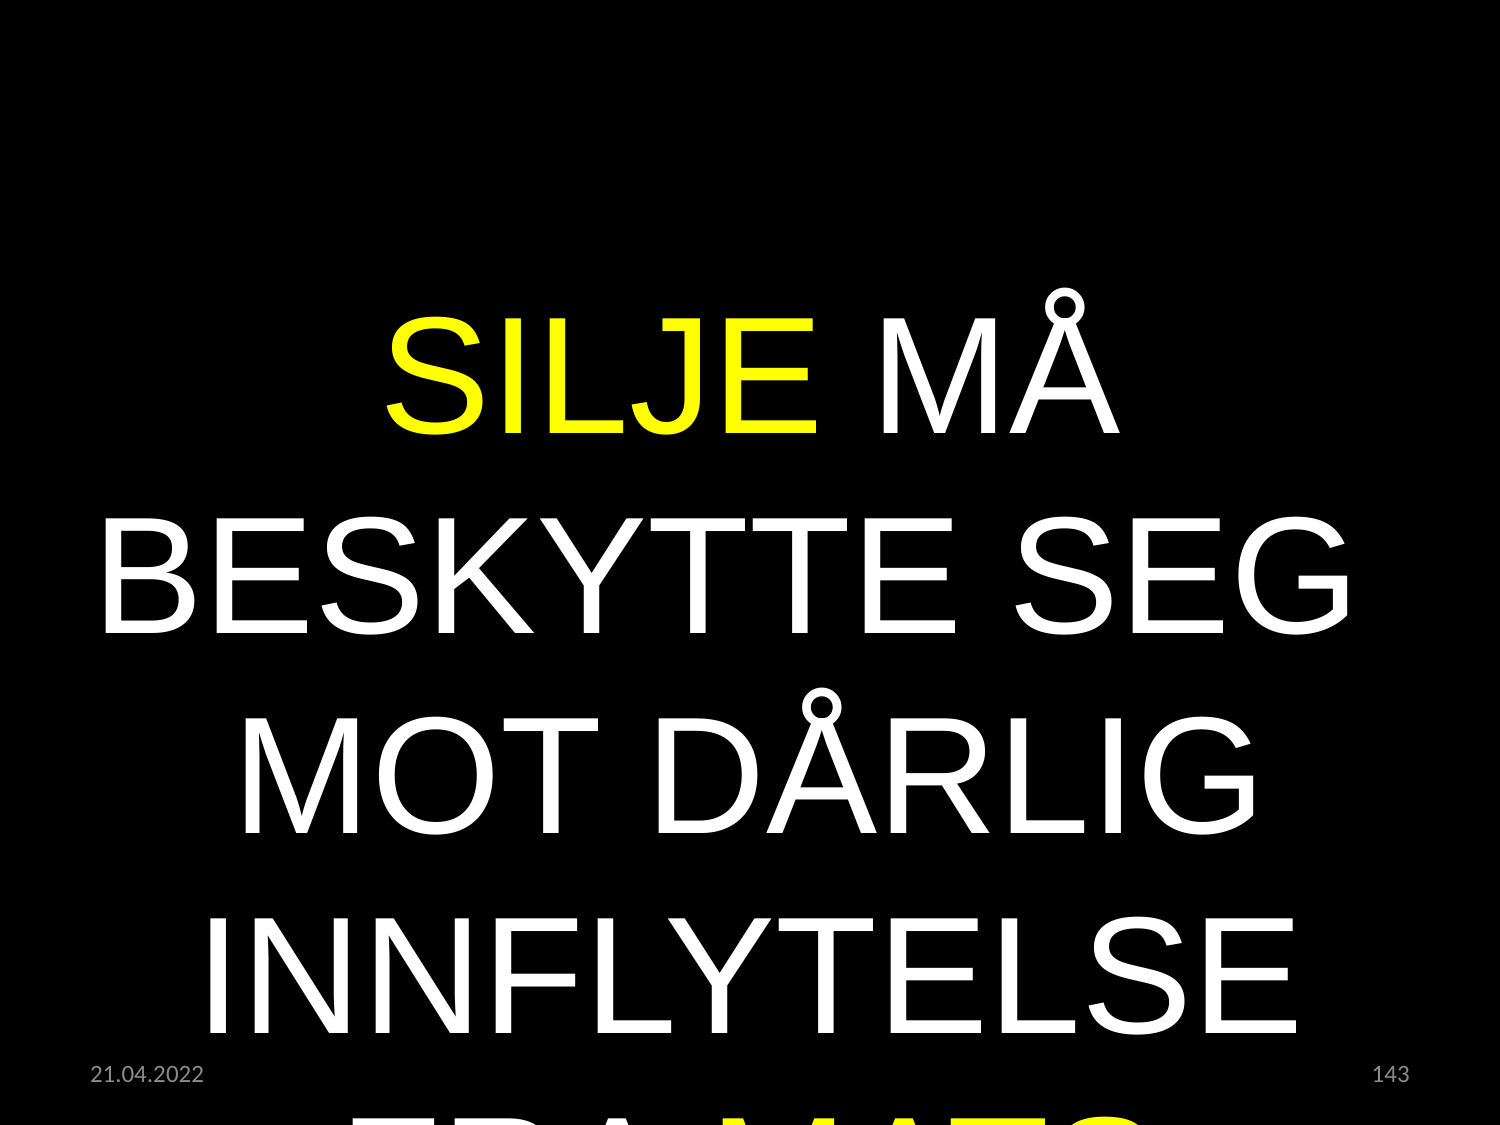

SILJE MÅ BESKYTTE SEG
MOT DÅRLIG INNFLYTELSE FRA MATS
21.04.2022
143